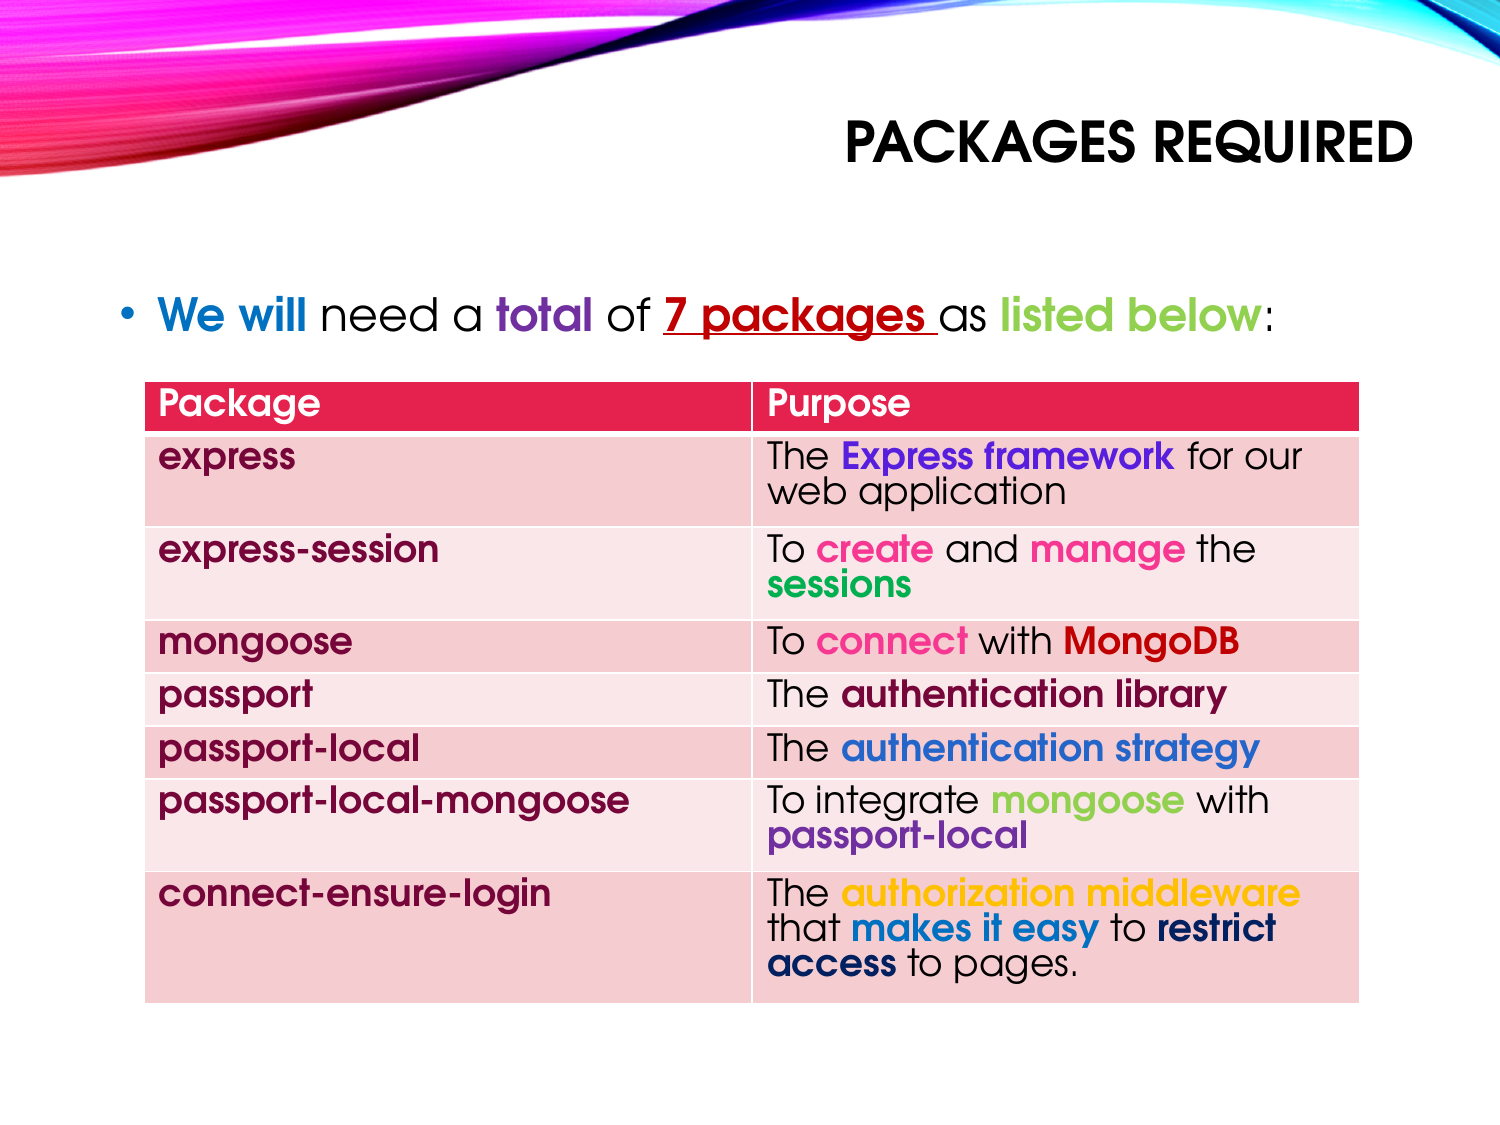

# Packages required
We will need a total of 7 packages as listed below:

| Package | Purpose |
| --- | --- |
| express | The Express framework for our web application |
| express-session | To create and manage the sessions |
| mongoose | To connect with MongoDB |
| passport | The authentication library |
| passport-local | The authentication strategy |
| passport-local-mongoose | To integrate mongoose with passport-local |
| connect-ensure-login | The authorization middleware that makes it easy to restrict access to pages. |